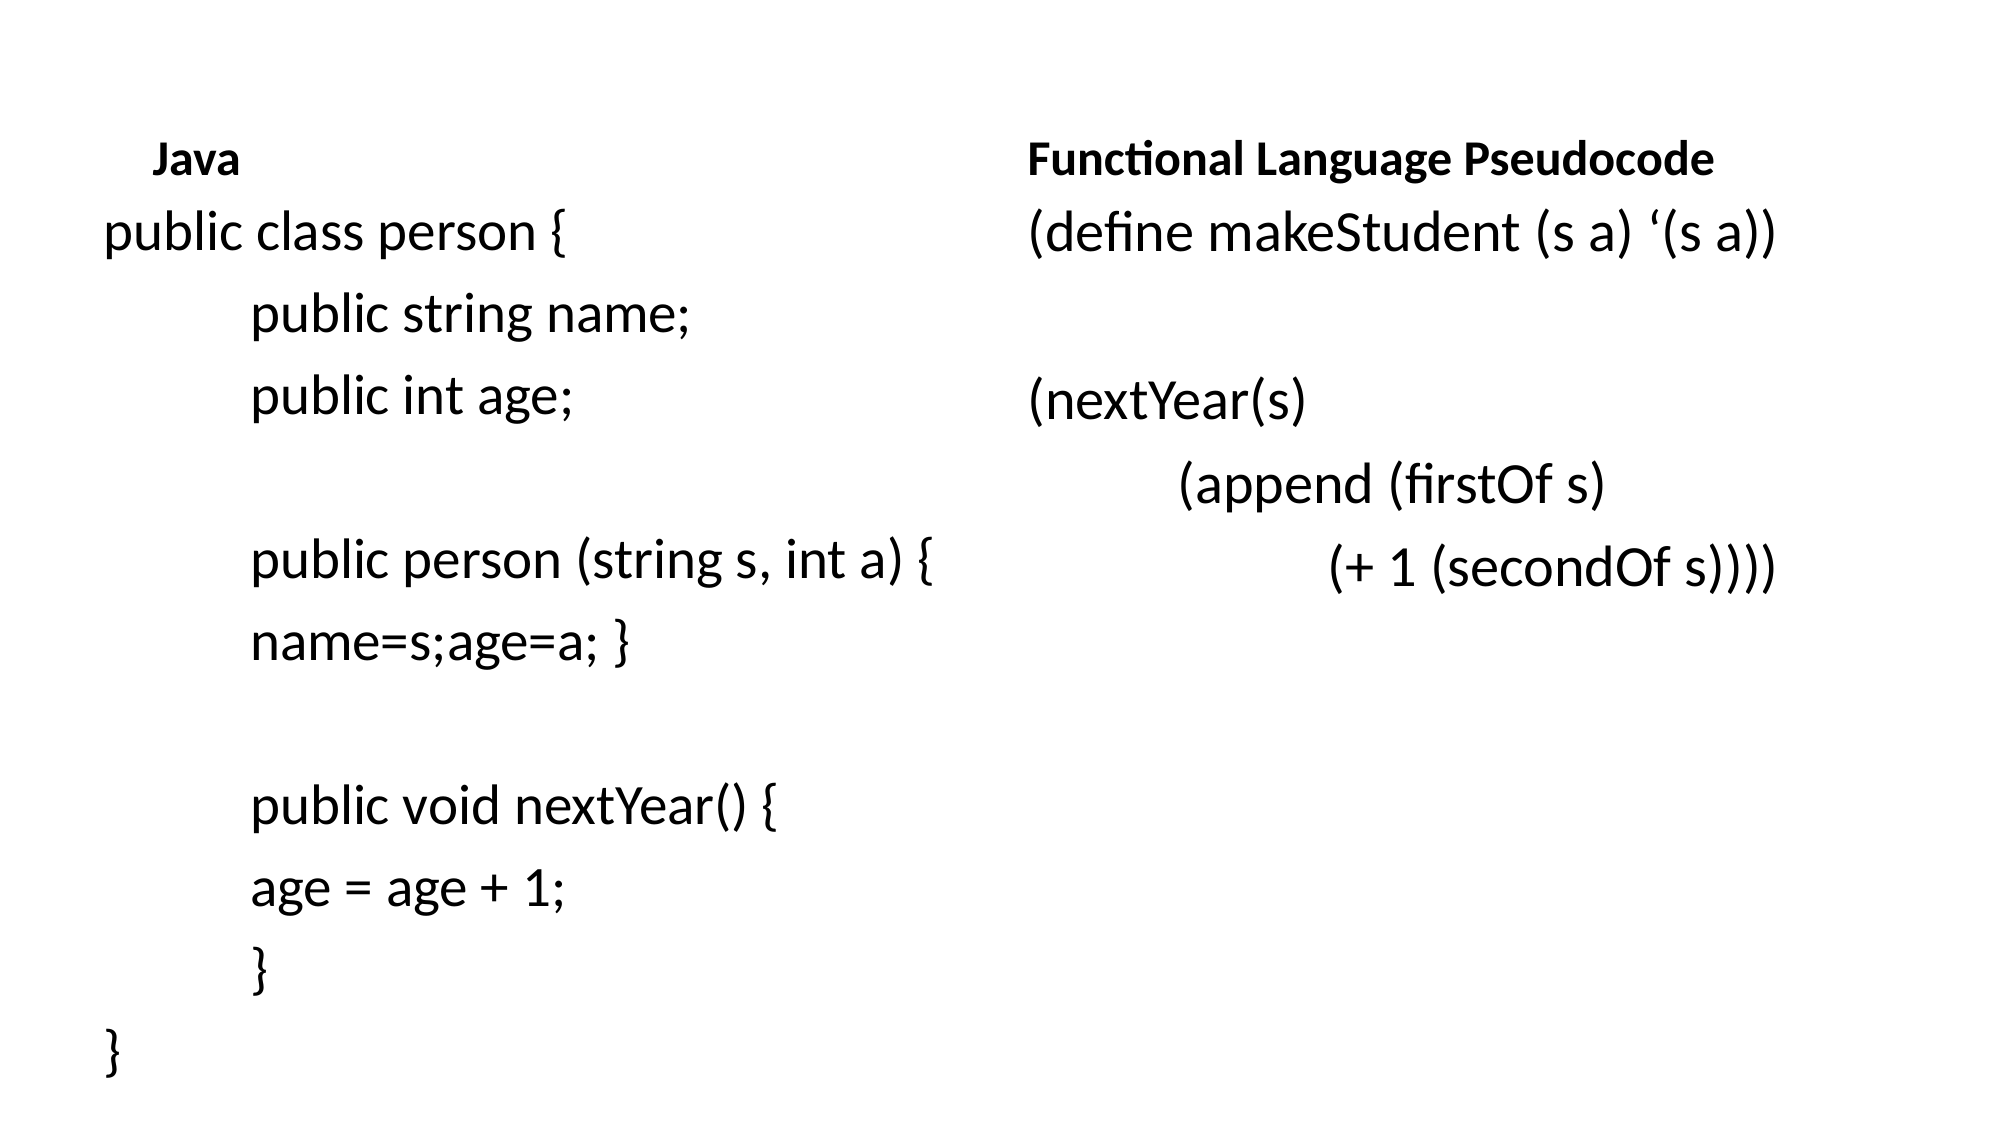

Java
Functional Language Pseudocode
public class person {
	public string name;
	public int age;

	public person (string s, int a) {
		name=s;age=a; }

	public void nextYear() {
		age = age + 1;
	}
}
(define makeStudent (s a) ‘(s a))

(nextYear(s)
	(append (firstOf s)
		(+ 1 (secondOf s))))